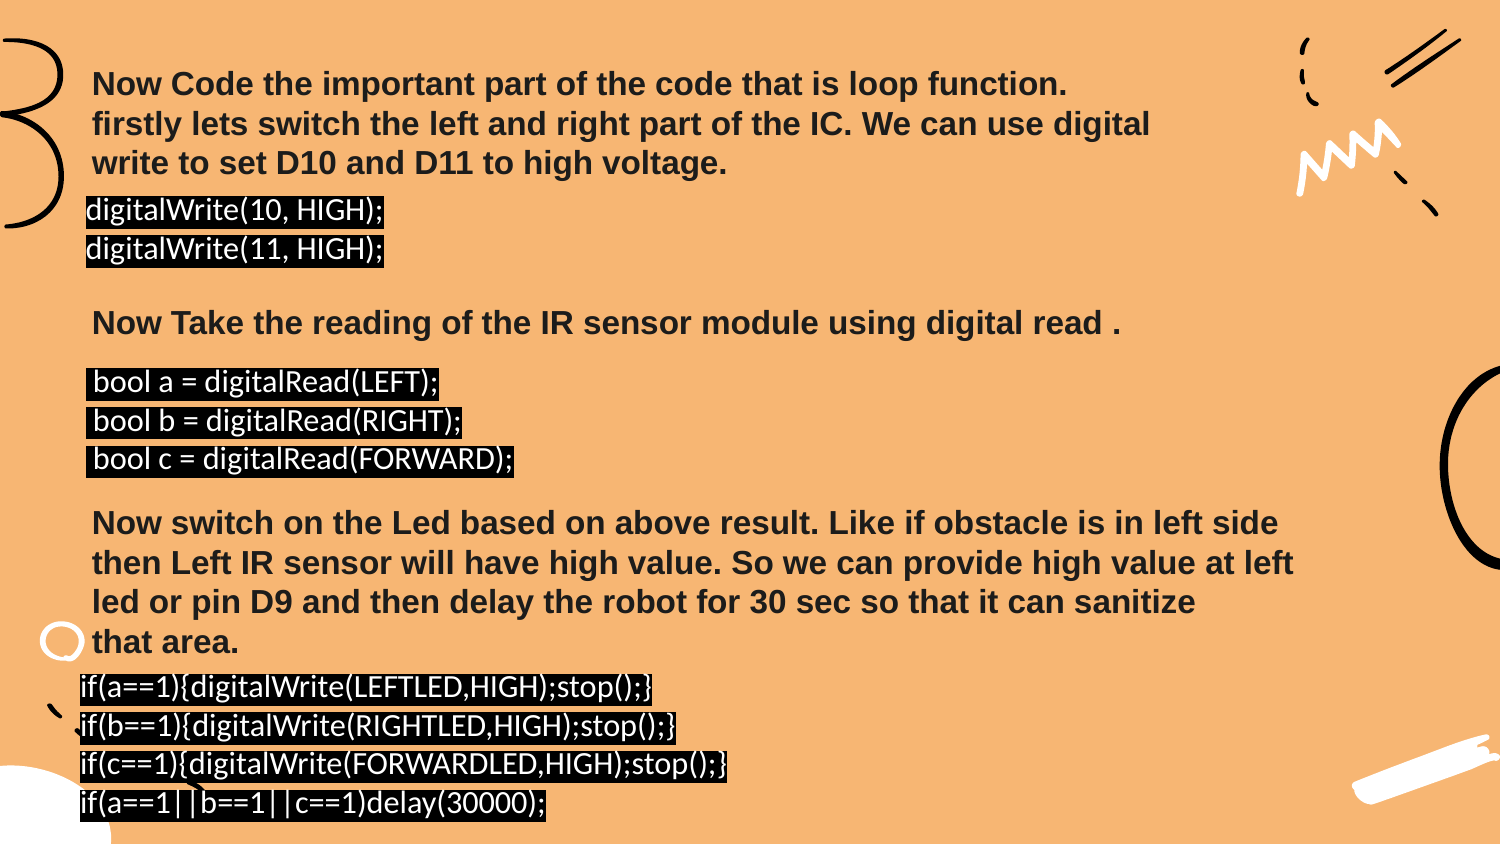

Now Code the important part of the code that is loop function.
firstly lets switch the left and right part of the IC. We can use digital
write to set D10 and D11 to high voltage.

Now Take the reading of the IR sensor module using digital read .

Now switch on the Led based on above result. Like if obstacle is in left side
then Left IR sensor will have high value. So we can provide high value at left
led or pin D9 and then delay the robot for 30 sec so that it can sanitize
that area.

digitalWrite(10, HIGH);
digitalWrite(11, HIGH);

 bool a = digitalRead(LEFT);
 bool b = digitalRead(RIGHT);
 bool c = digitalRead(FORWARD);

if(a==1){digitalWrite(LEFTLED,HIGH);stop();}
if(b==1){digitalWrite(RIGHTLED,HIGH);stop();}
if(c==1){digitalWrite(FORWARDLED,HIGH);stop();}
if(a==1||b==1||c==1)delay(30000);